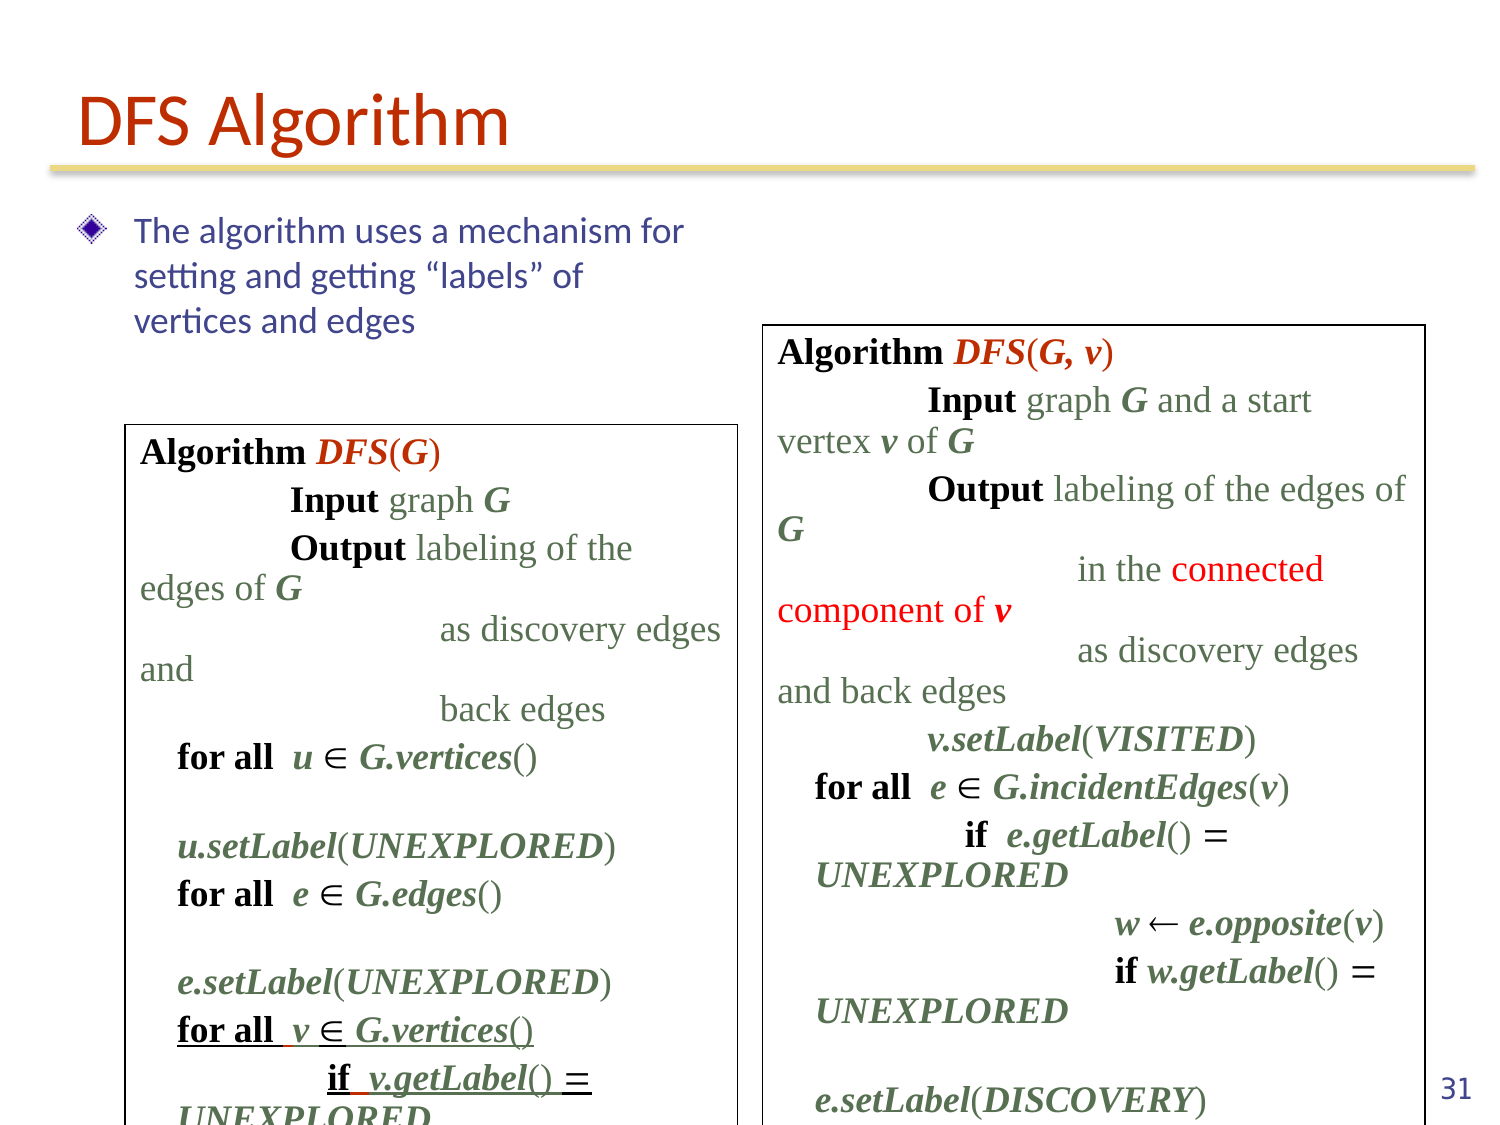

# DFS Algorithm
The algorithm uses a mechanism for setting and getting “labels” of vertices and edges

Algorithm DFS(G, v)
	Input graph G and a start vertex v of G
	Output labeling of the edges of G
		in the connected component of v
		as discovery edges and back edges
	v.setLabel(VISITED)
for all  e ∈ G.incidentEdges(v)
	if  e.getLabel() = UNEXPLORED
		w ← e.opposite(v)
		if w.getLabel() = UNEXPLORED
			e.setLabel(DISCOVERY)
			DFS(G, w)
		else
			e.setLabel(BACK)
Algorithm DFS(G)
	Input graph G
	Output labeling of the edges of G
		as discovery edges and
		back edges
for all  u ∈ G.vertices()
	u.setLabel(UNEXPLORED)
for all  e ∈ G.edges()
	e.setLabel(UNEXPLORED)
for all  v ∈ G.vertices()
	if  v.getLabel() = UNEXPLORED
		DFS(G, v)
31